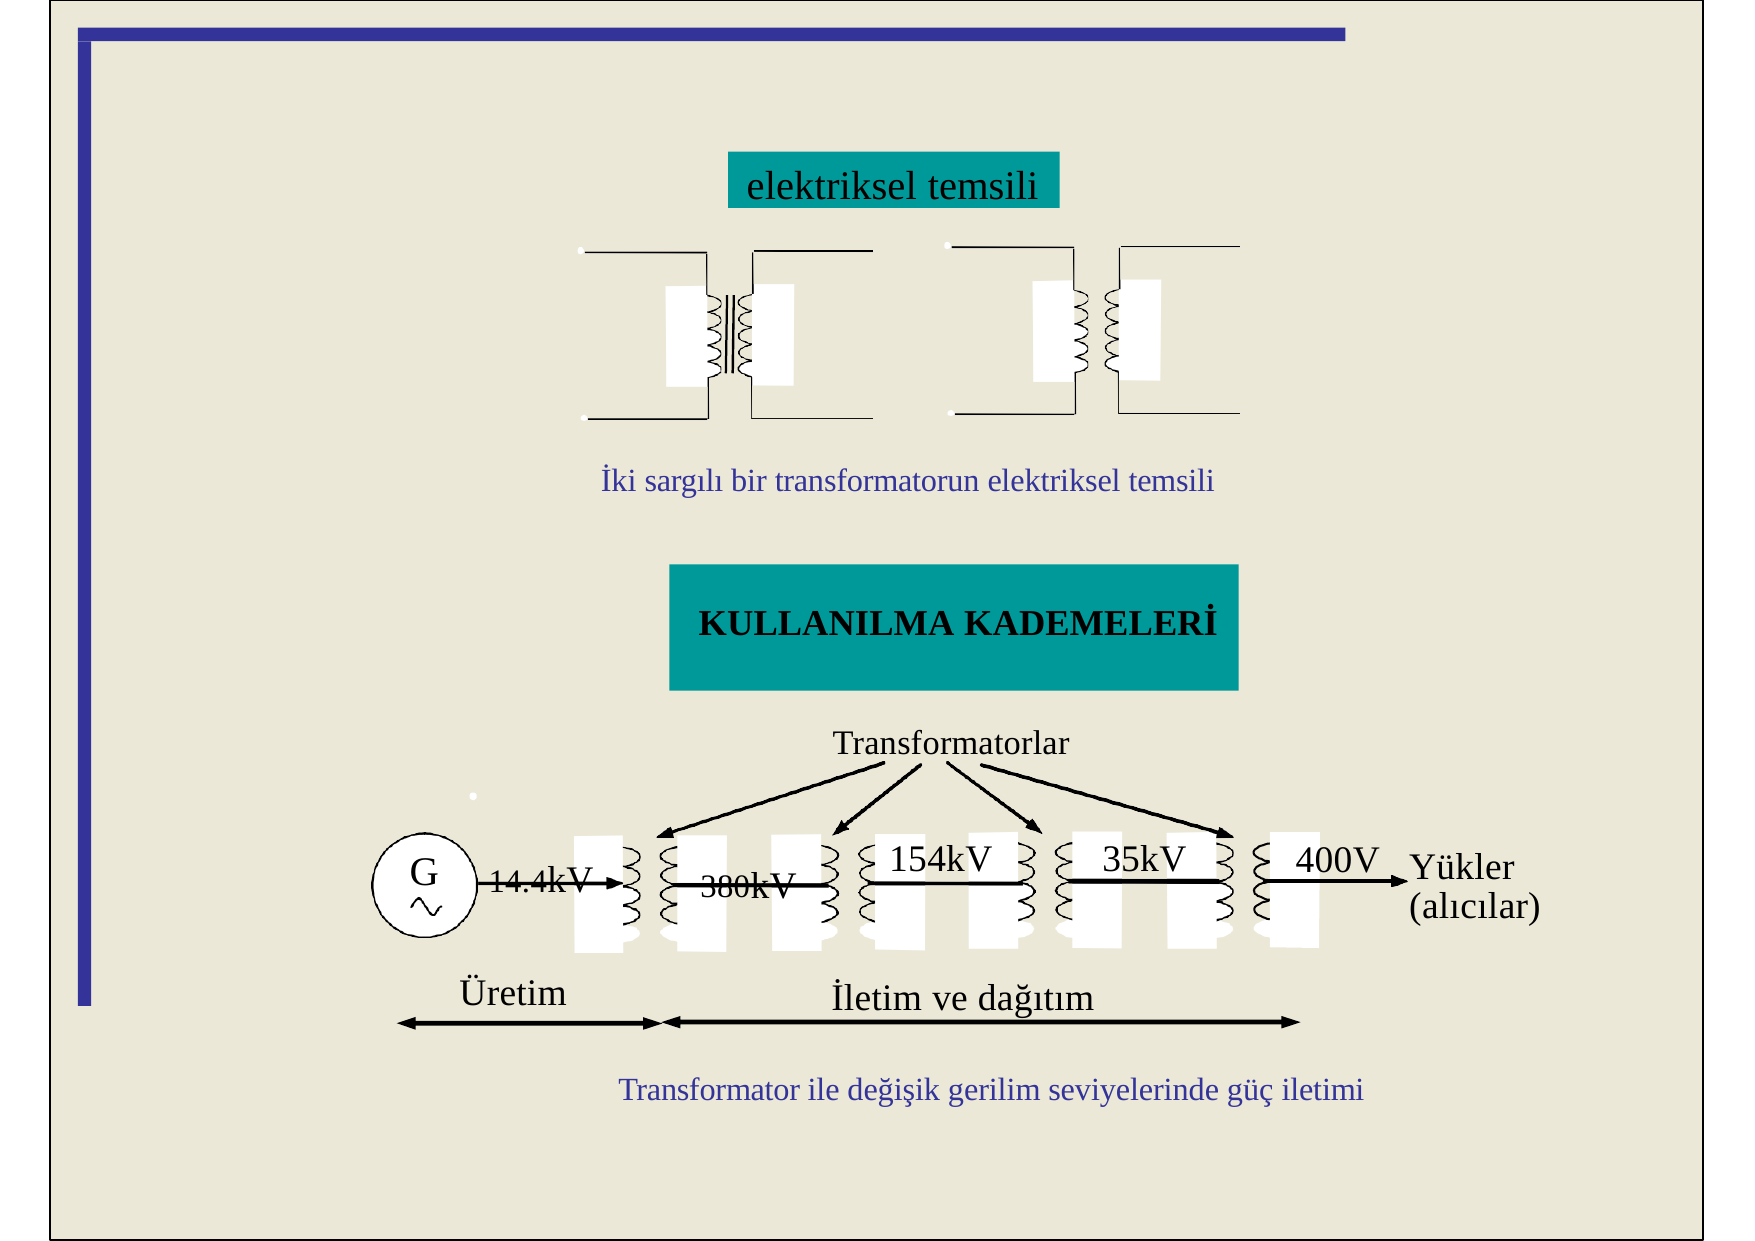

elektriksel temsili
İki sargılı bir transformatorun elektriksel temsili

KULLANILMA KADEMELERİ
Transformatorlar

154kV
35kV
400V
14.4kV
380kV
Yükler  (alıcılar)
G
Üretim
İletim ve dağıtım

Transformator ile değişik gerilim seviyelerinde güç iletimi